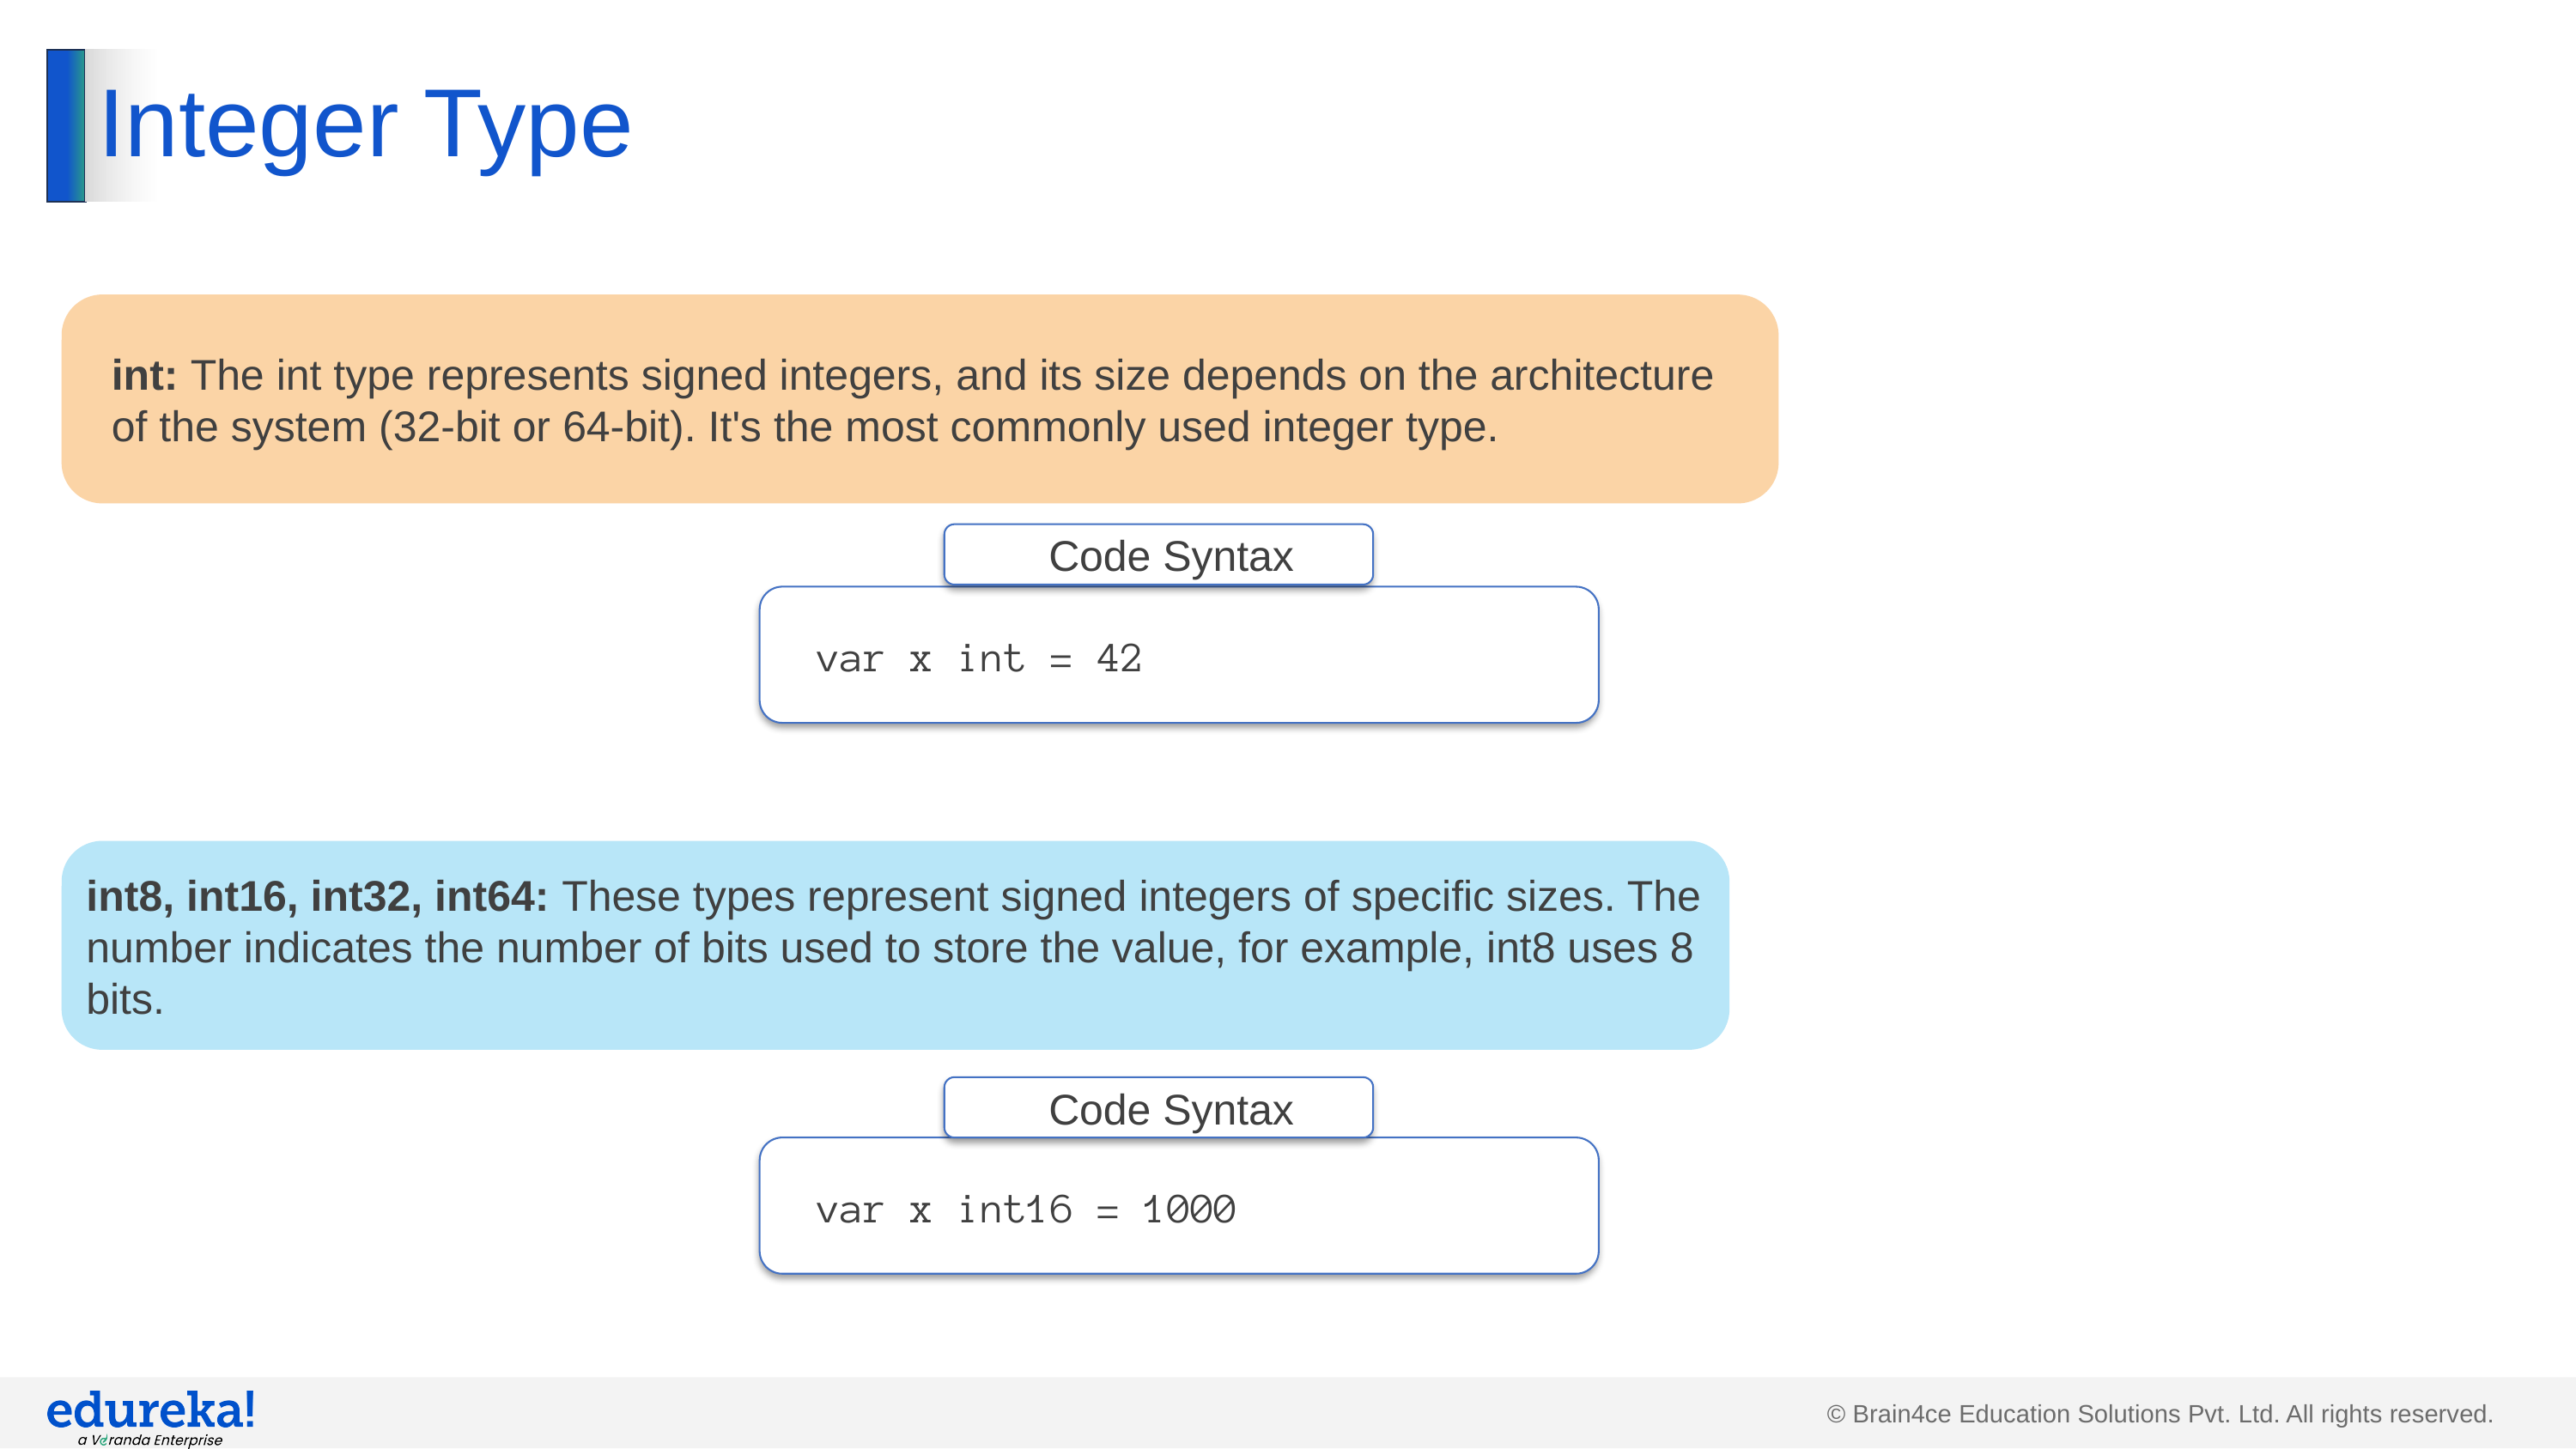

# Integer Type
int: The int type represents signed integers, and its size depends on the architecture of the system (32-bit or 64-bit). It's the most commonly used integer type.
Code Syntax
var x int = 42
int8, int16, int32, int64: These types represent signed integers of specific sizes. The number indicates the number of bits used to store the value, for example, int8 uses 8 bits.
Code Syntax
var x int16 = 1000